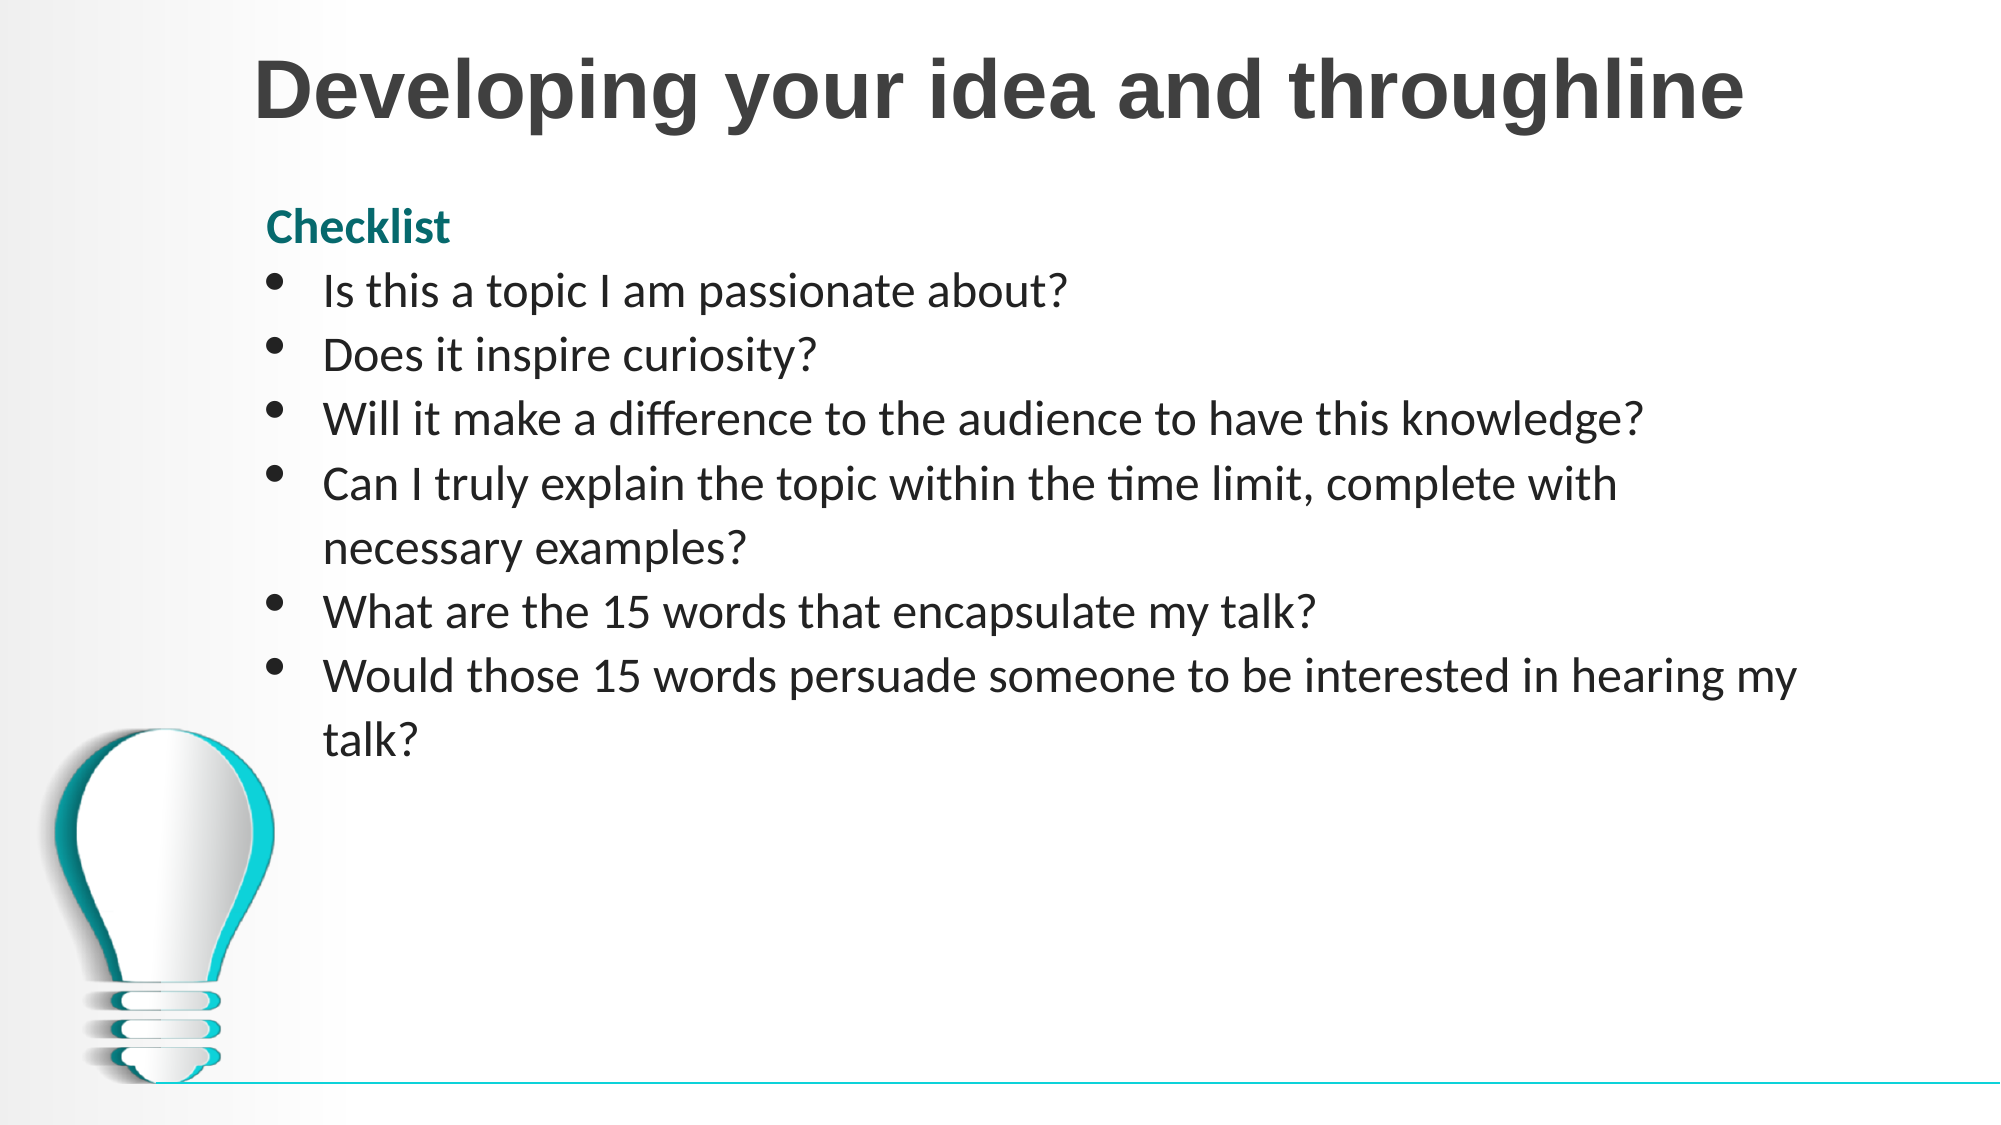

# Developing your idea and throughline
Checklist
Is this a topic I am passionate about?
Does it inspire curiosity?
Will it make a difference to the audience to have this knowledge?
Can I truly explain the topic within the time limit, complete with necessary examples?
What are the 15 words that encapsulate my talk?
Would those 15 words persuade someone to be interested in hearing my talk?